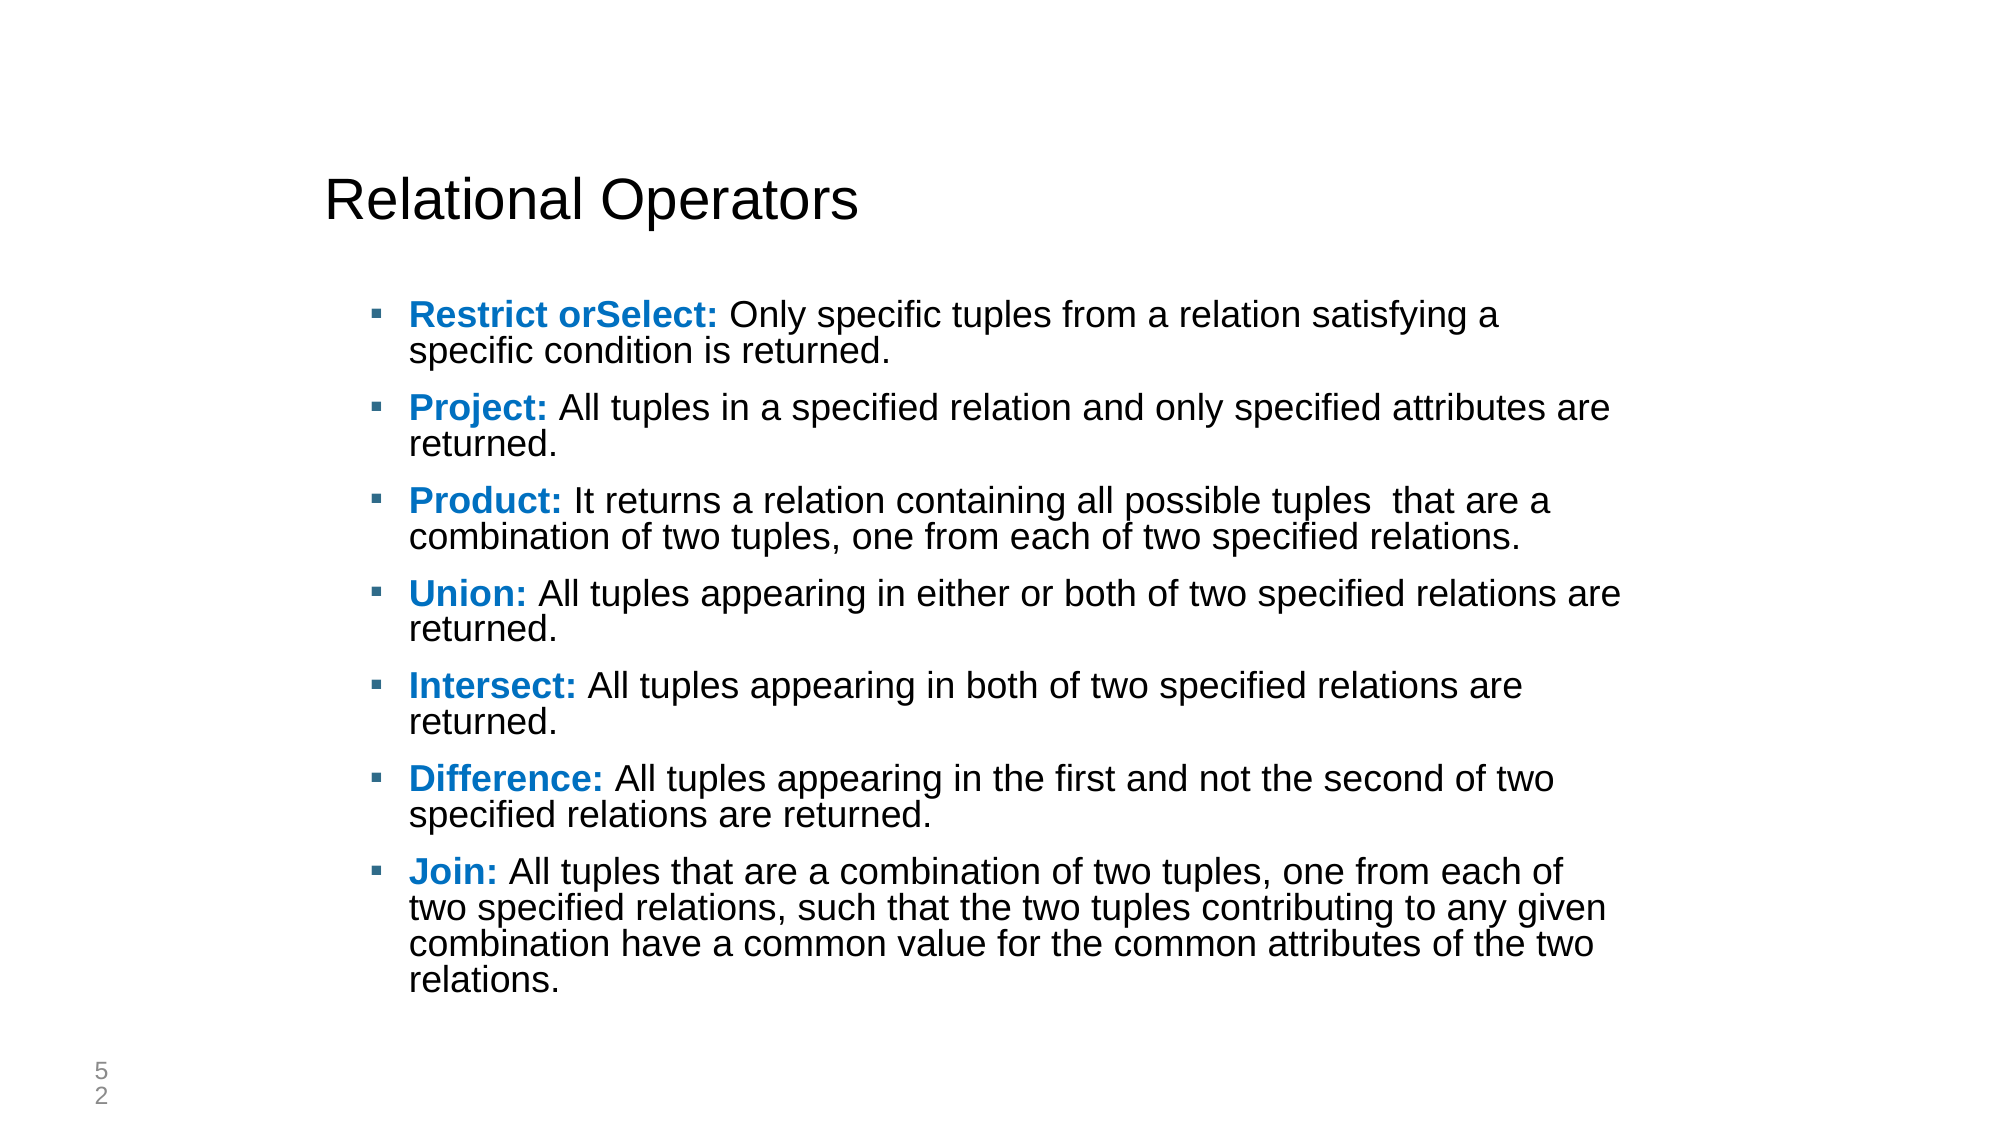

# Relational Operators
Restrict orSelect: Only specific tuples from a relation satisfying a specific condition is returned.
Project: All tuples in a specified relation and only specified attributes are returned.
Product: It returns a relation containing all possible tuples  that are a combination of two tuples, one from each of two specified relations.
Union: All tuples appearing in either or both of two specified relations are returned.
Intersect: All tuples appearing in both of two specified relations are returned.
Difference: All tuples appearing in the first and not the second of two specified relations are returned.
Join: All tuples that are a combination of two tuples, one from each of two specified relations, such that the two tuples contributing to any given combination have a common value for the common attributes of the two relations.
52
52￼